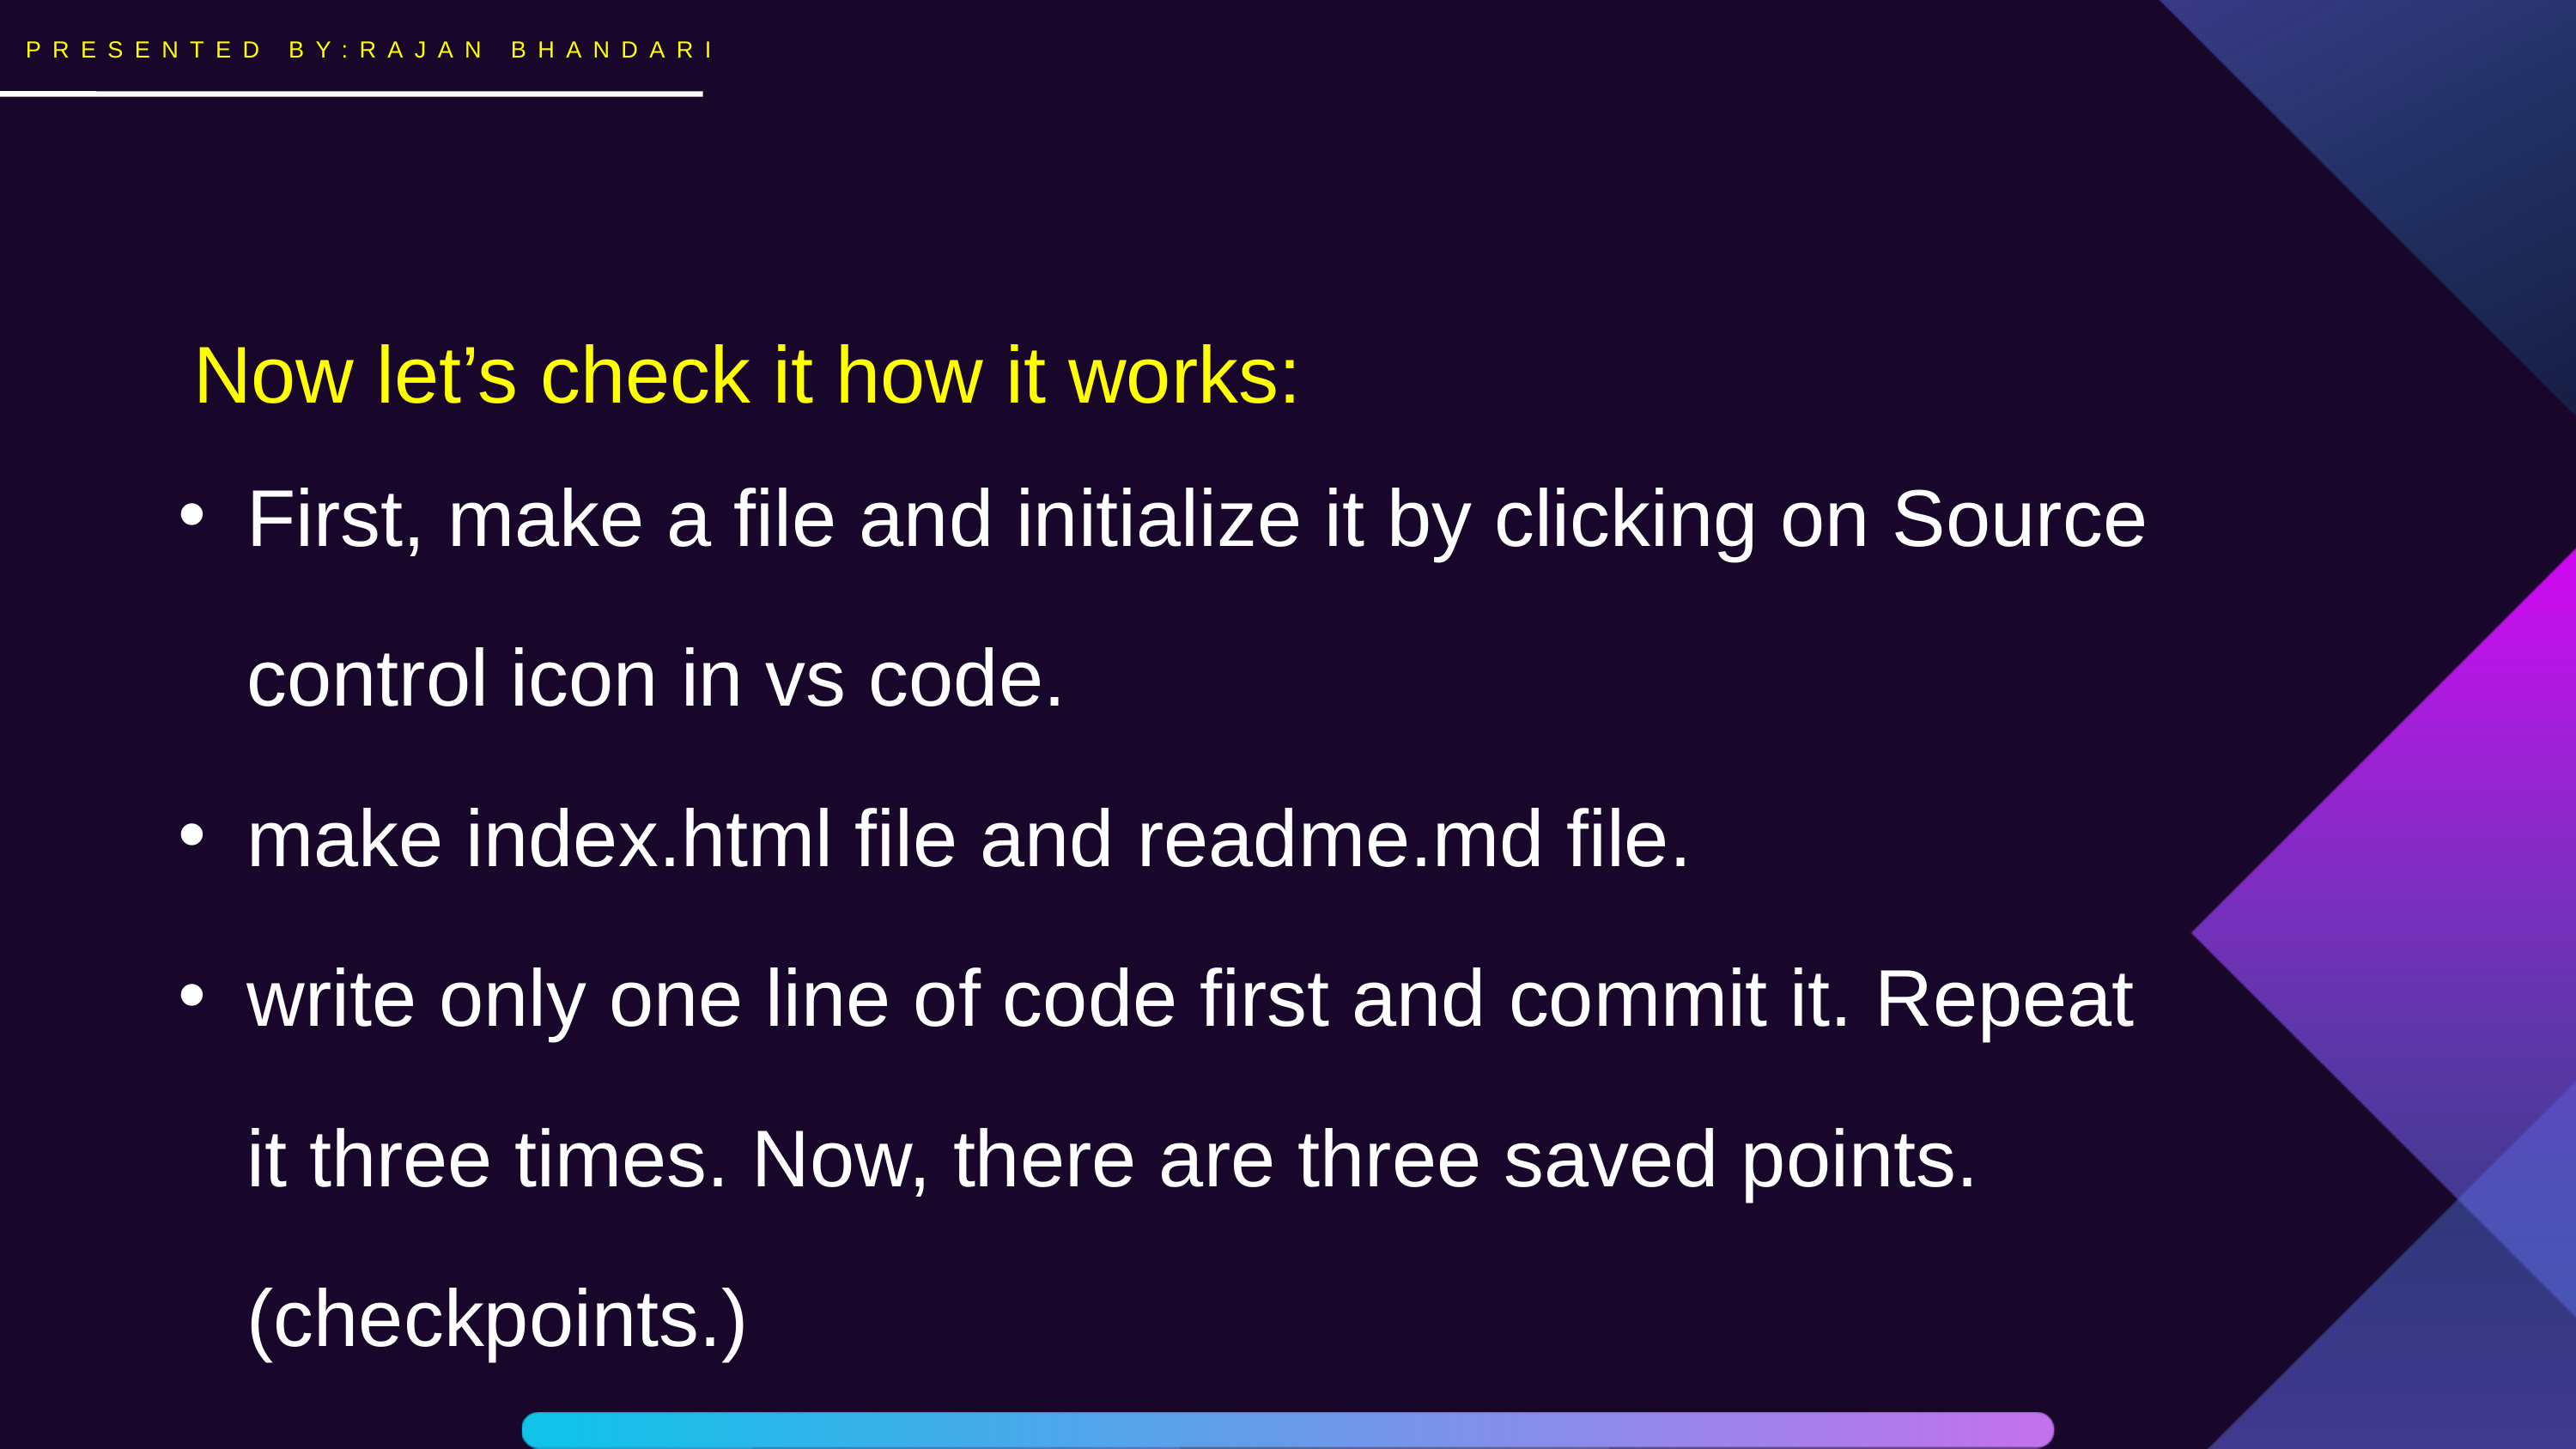

PRESENTED BY:RAJAN BHANDARI

Now let’s check it how it works:
First, make a file and initialize it by clicking on Source control icon in vs code.
make index.html file and readme.md file.
write only one line of code first and commit it. Repeat it three times. Now, there are three saved points.(checkpoints.)